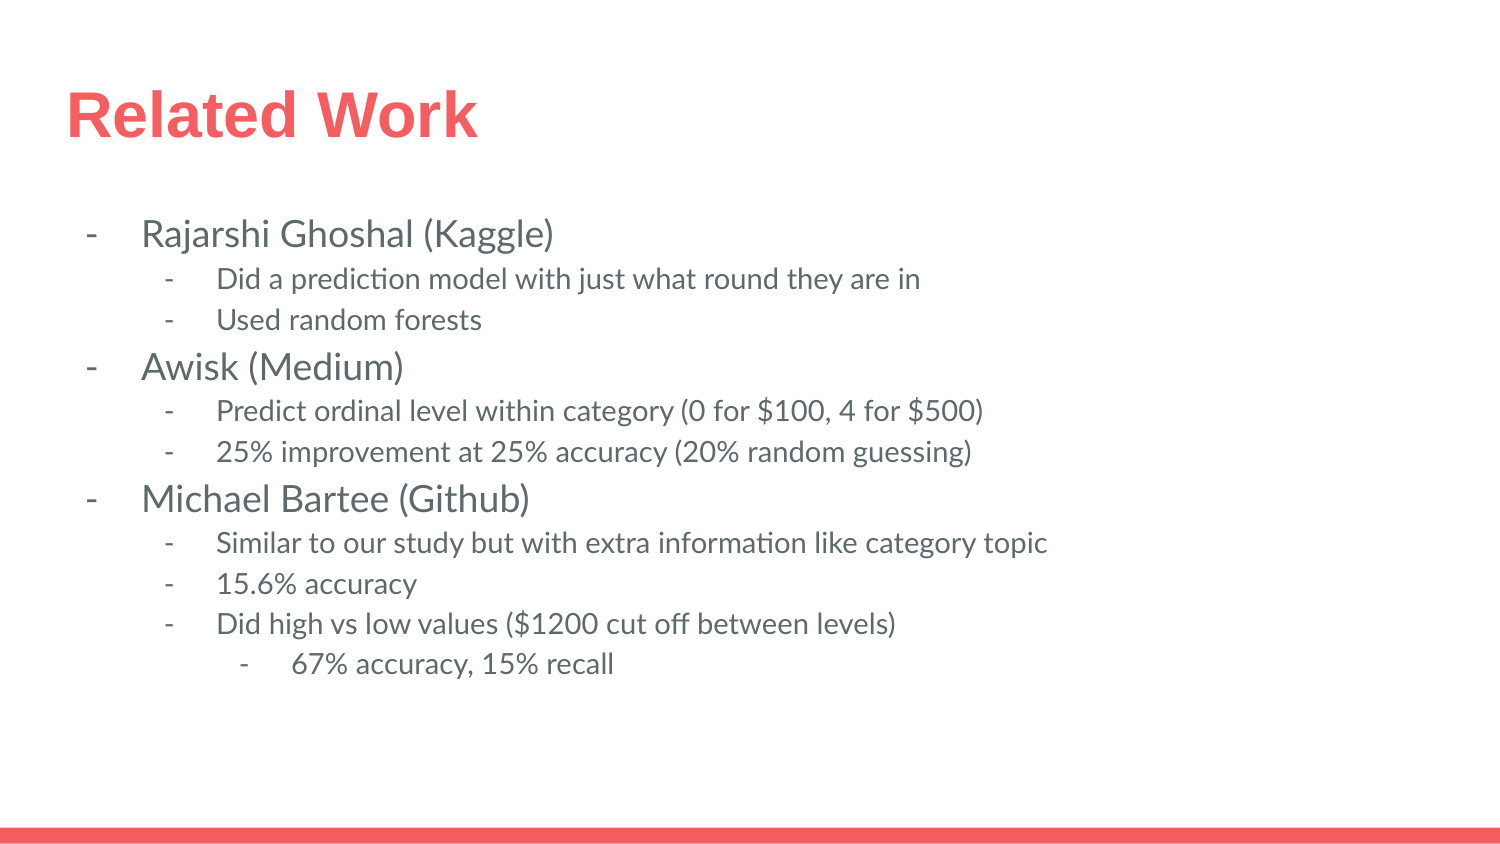

# Related Work
Rajarshi Ghoshal (Kaggle)
Did a prediction model with just what round they are in
Used random forests
Awisk (Medium)
Predict ordinal level within category (0 for $100, 4 for $500)
25% improvement at 25% accuracy (20% random guessing)
Michael Bartee (Github)
Similar to our study but with extra information like category topic
15.6% accuracy
Did high vs low values ($1200 cut off between levels)
67% accuracy, 15% recall